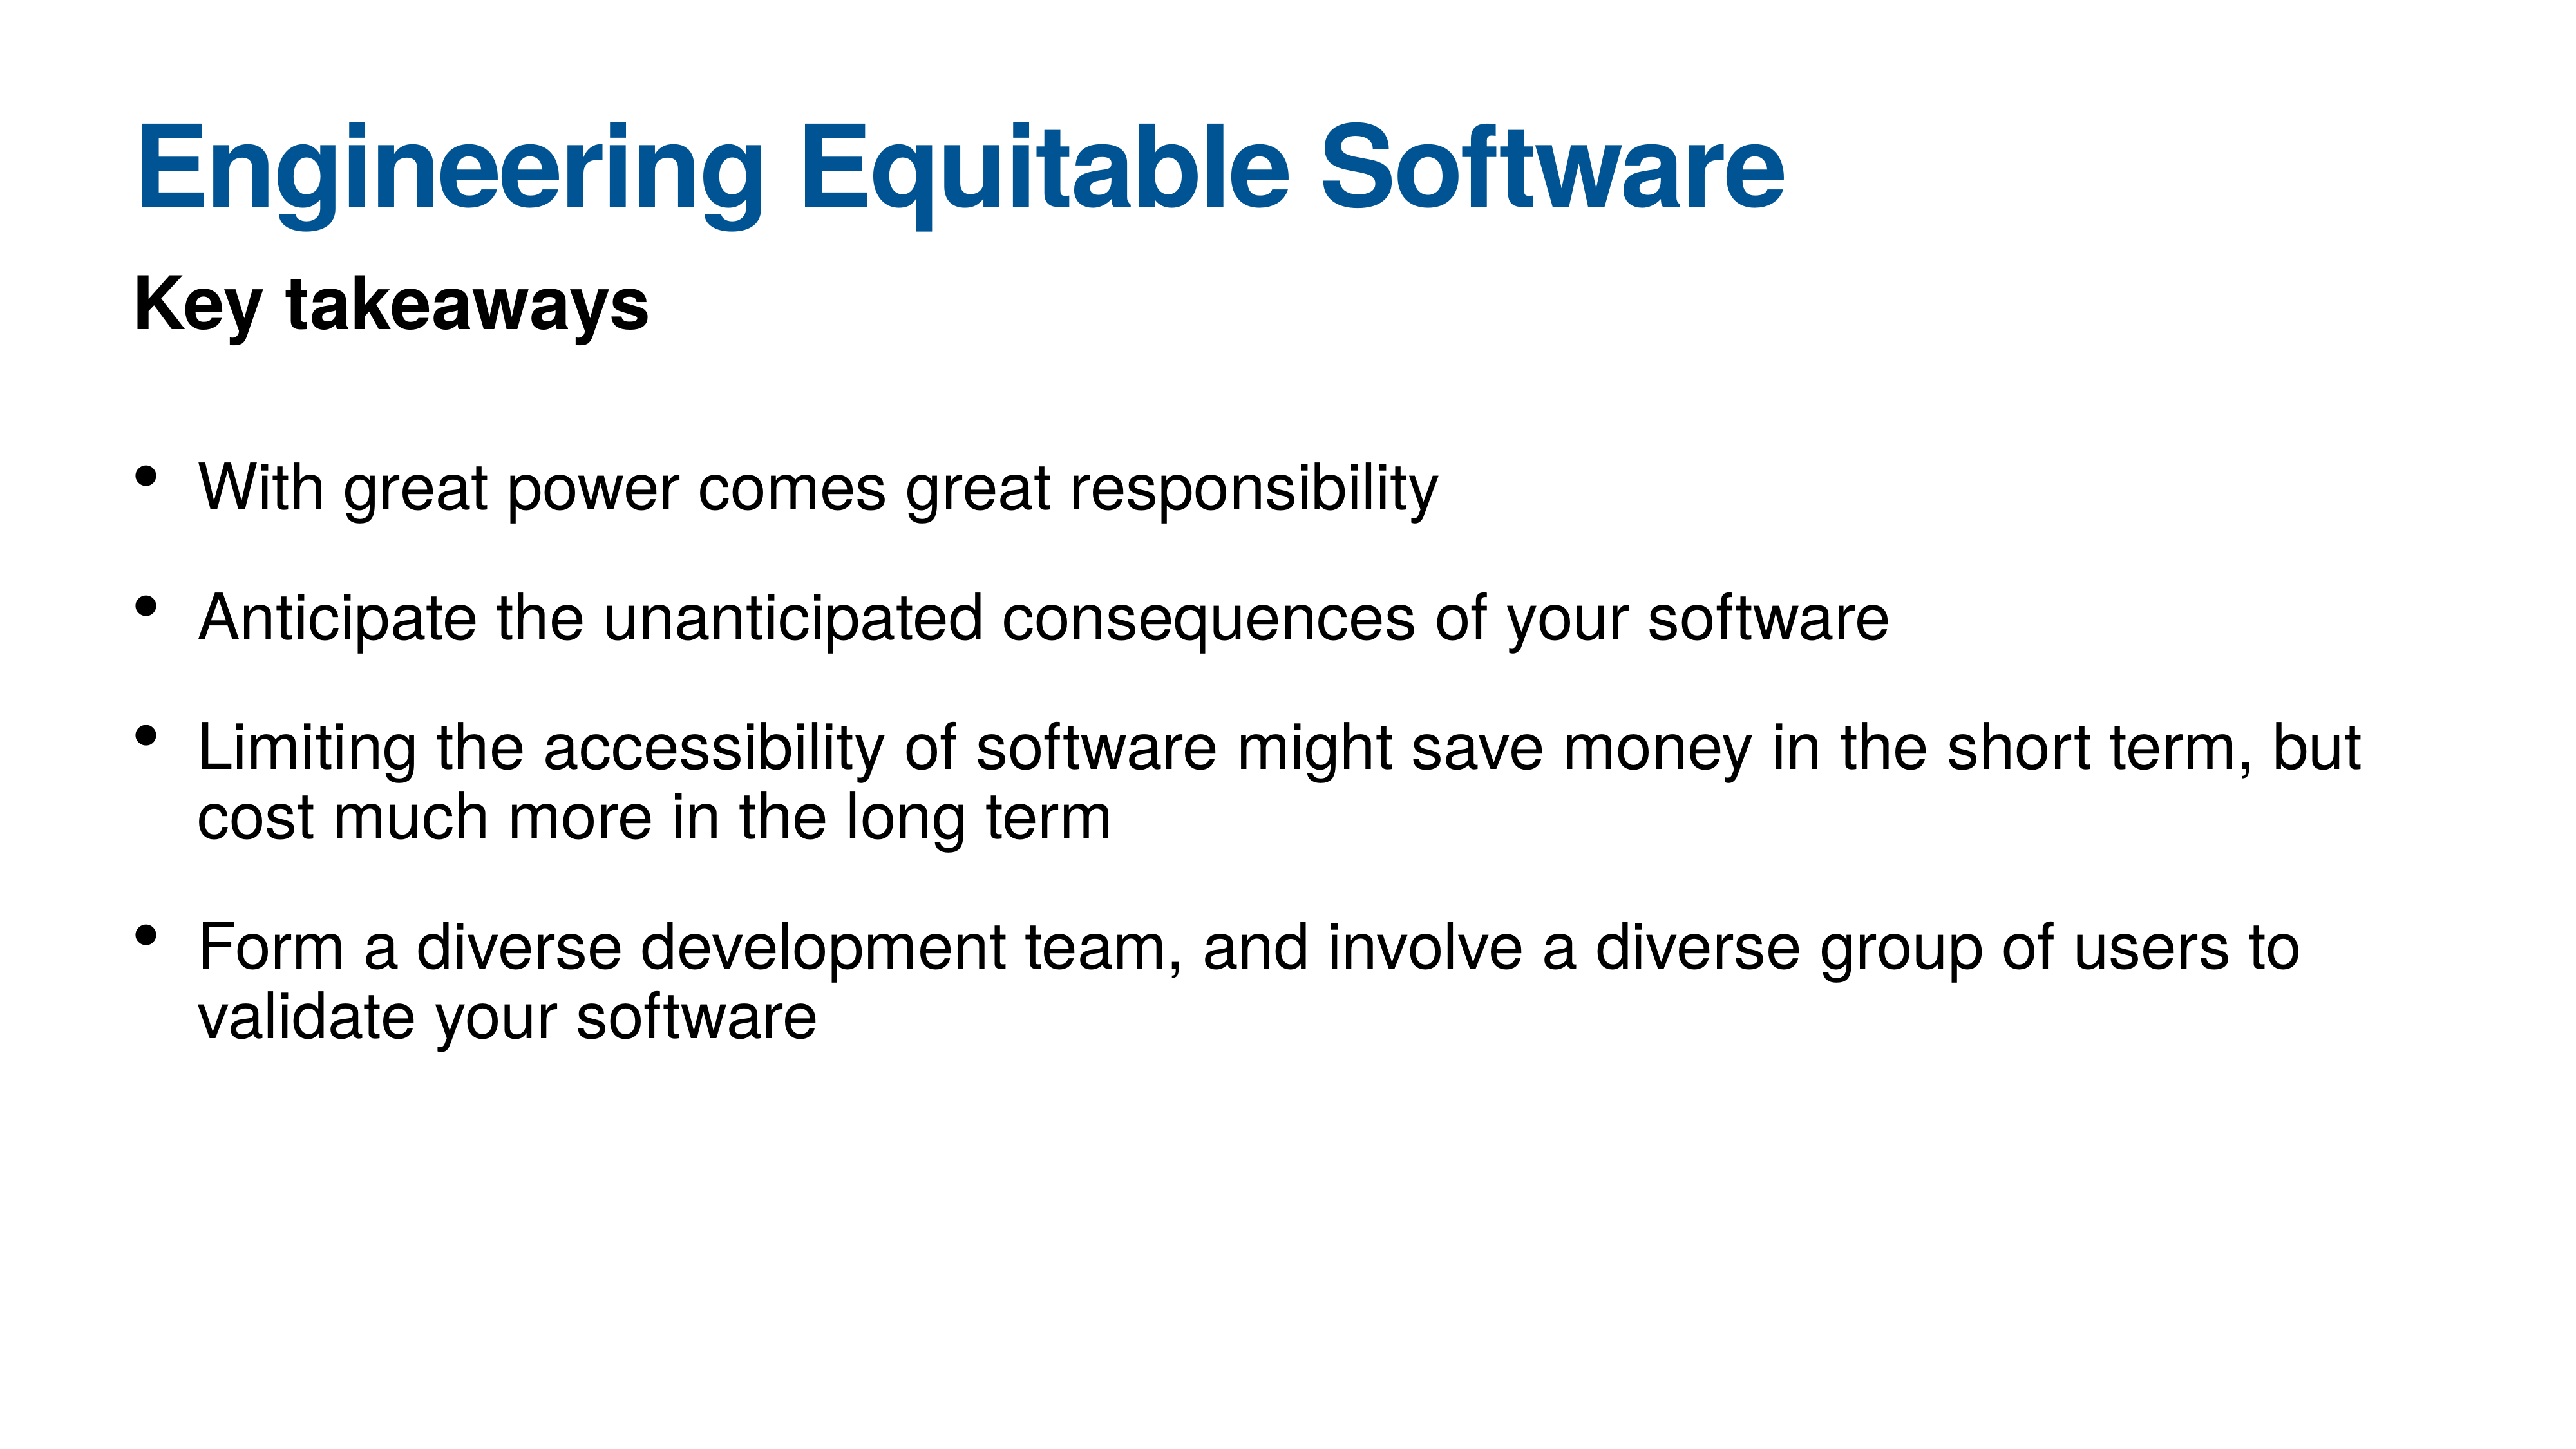

# Engineering Equitable Software
Key takeaways
With great power comes great responsibility
Anticipate the unanticipated consequences of your software
Limiting the accessibility of software might save money in the short term, but cost much more in the long term
Form a diverse development team, and involve a diverse group of users to validate your software